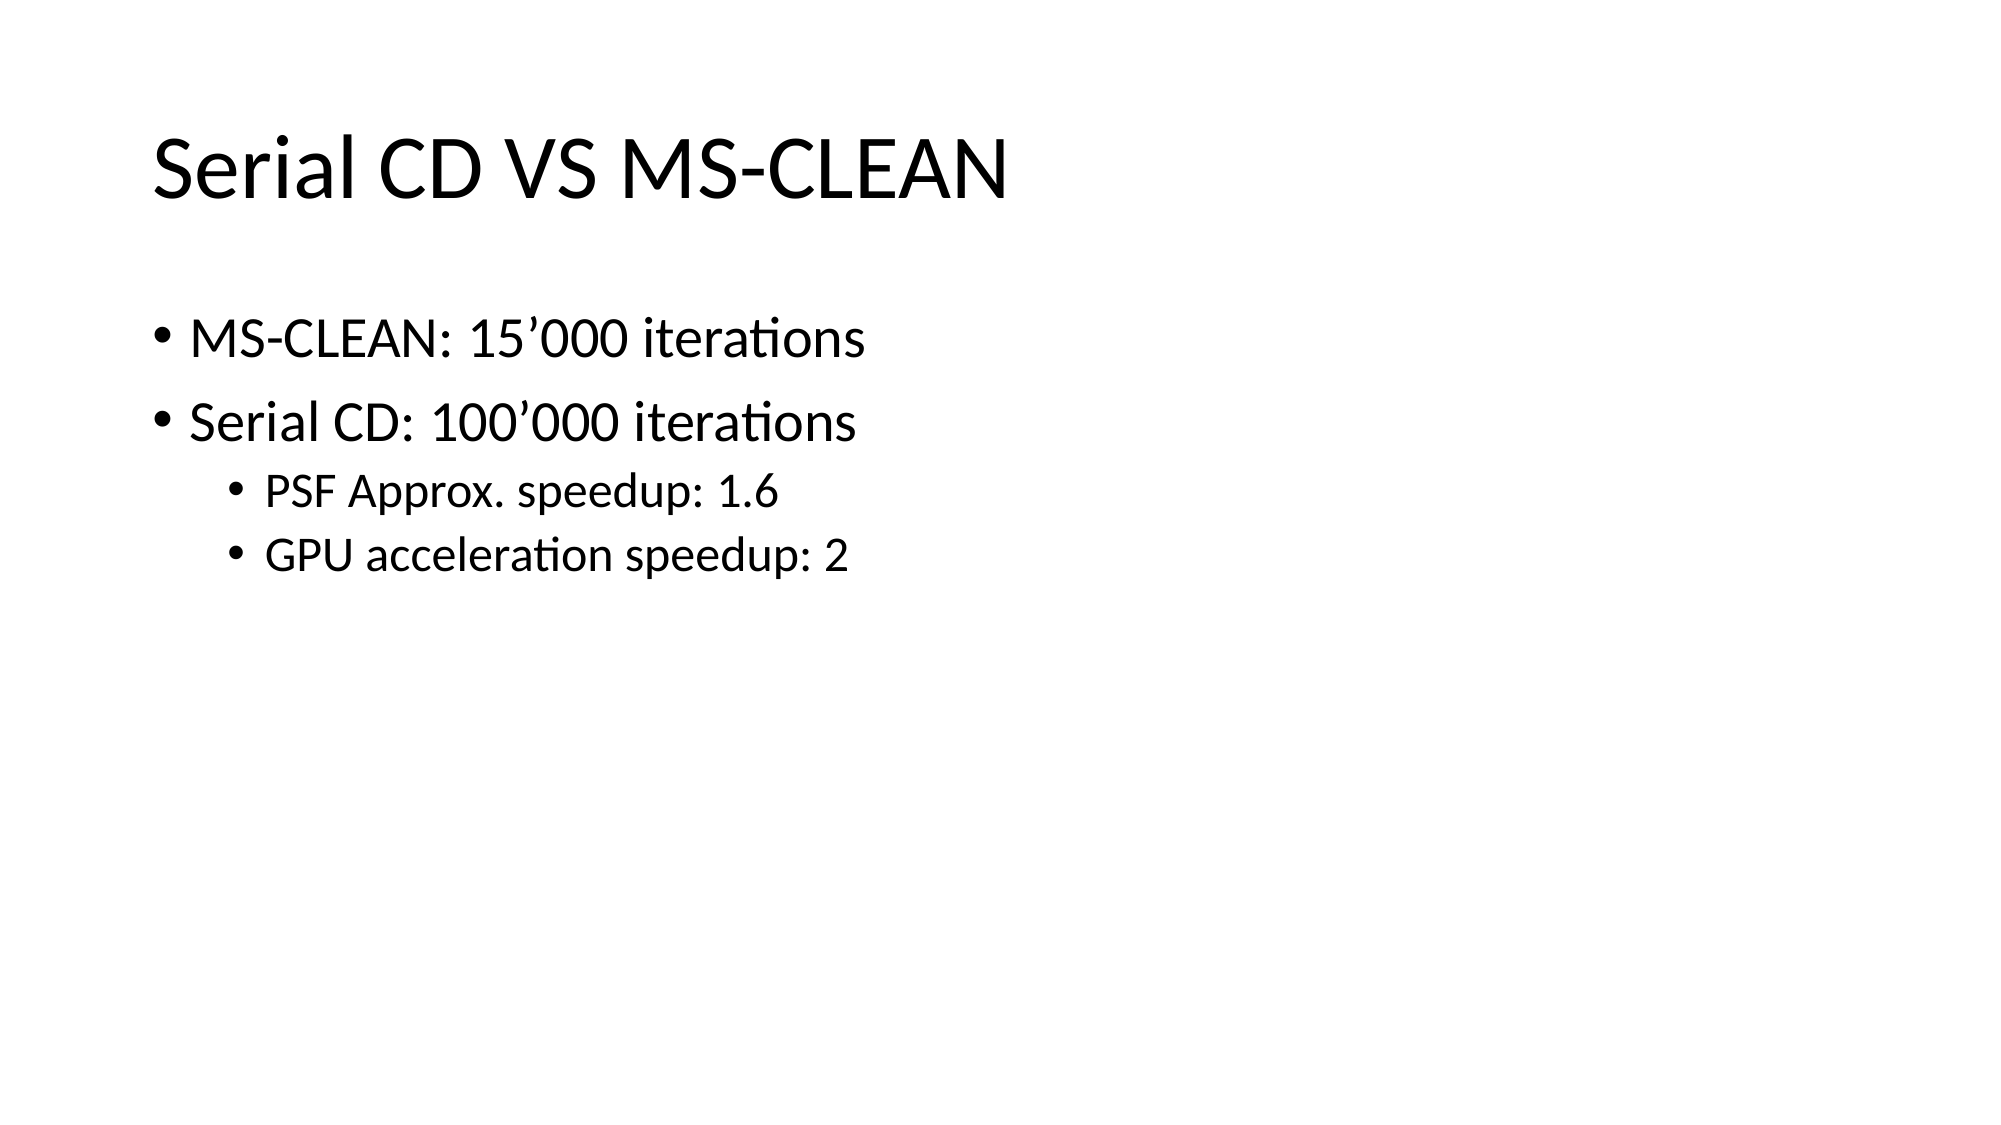

# Serial CD VS MS-CLEAN
MS-CLEAN: 15’000 iterations
Serial CD: 100’000 iterations
PSF Approx. speedup: 1.6
GPU acceleration speedup: 2